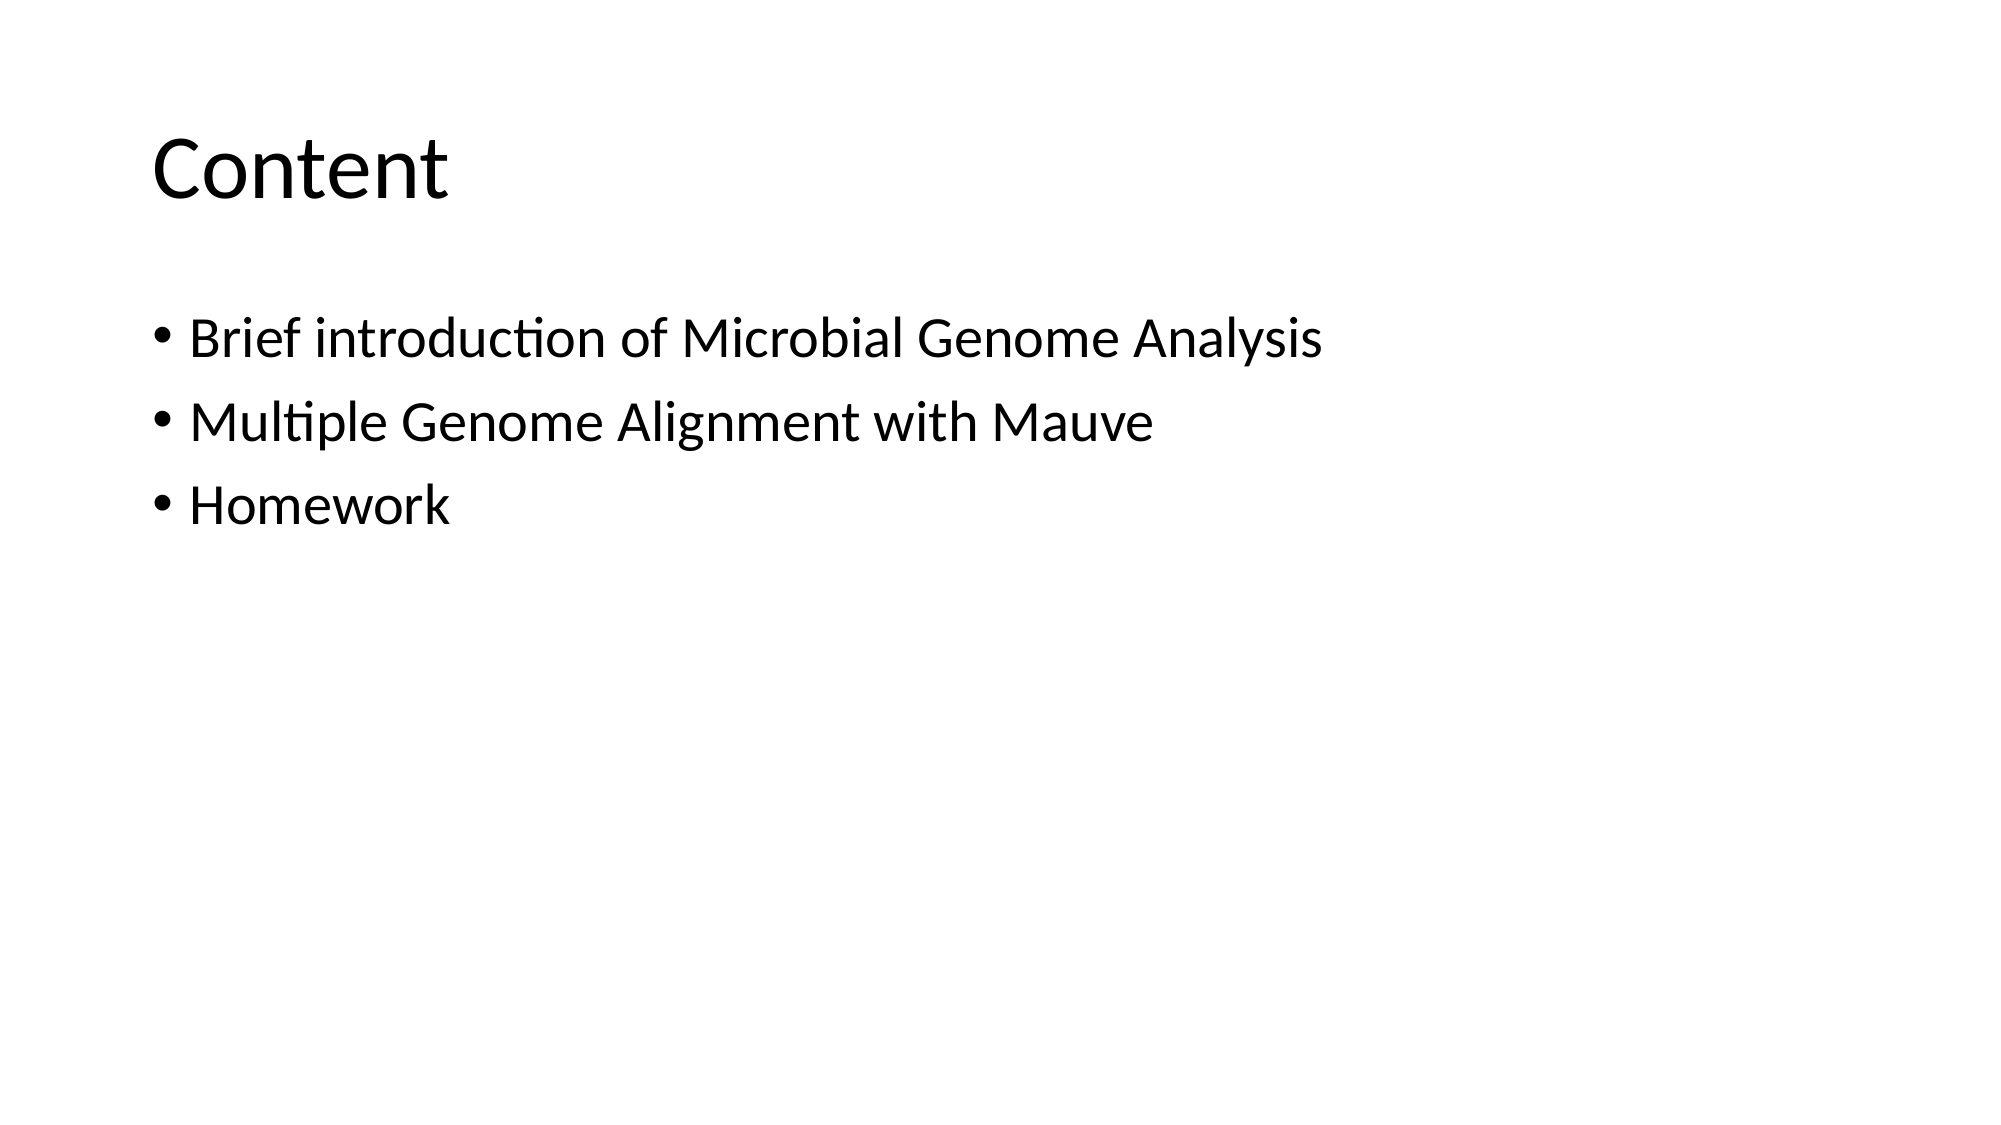

# Content
Brief introduction of Microbial Genome Analysis
Multiple Genome Alignment with Mauve
Homework